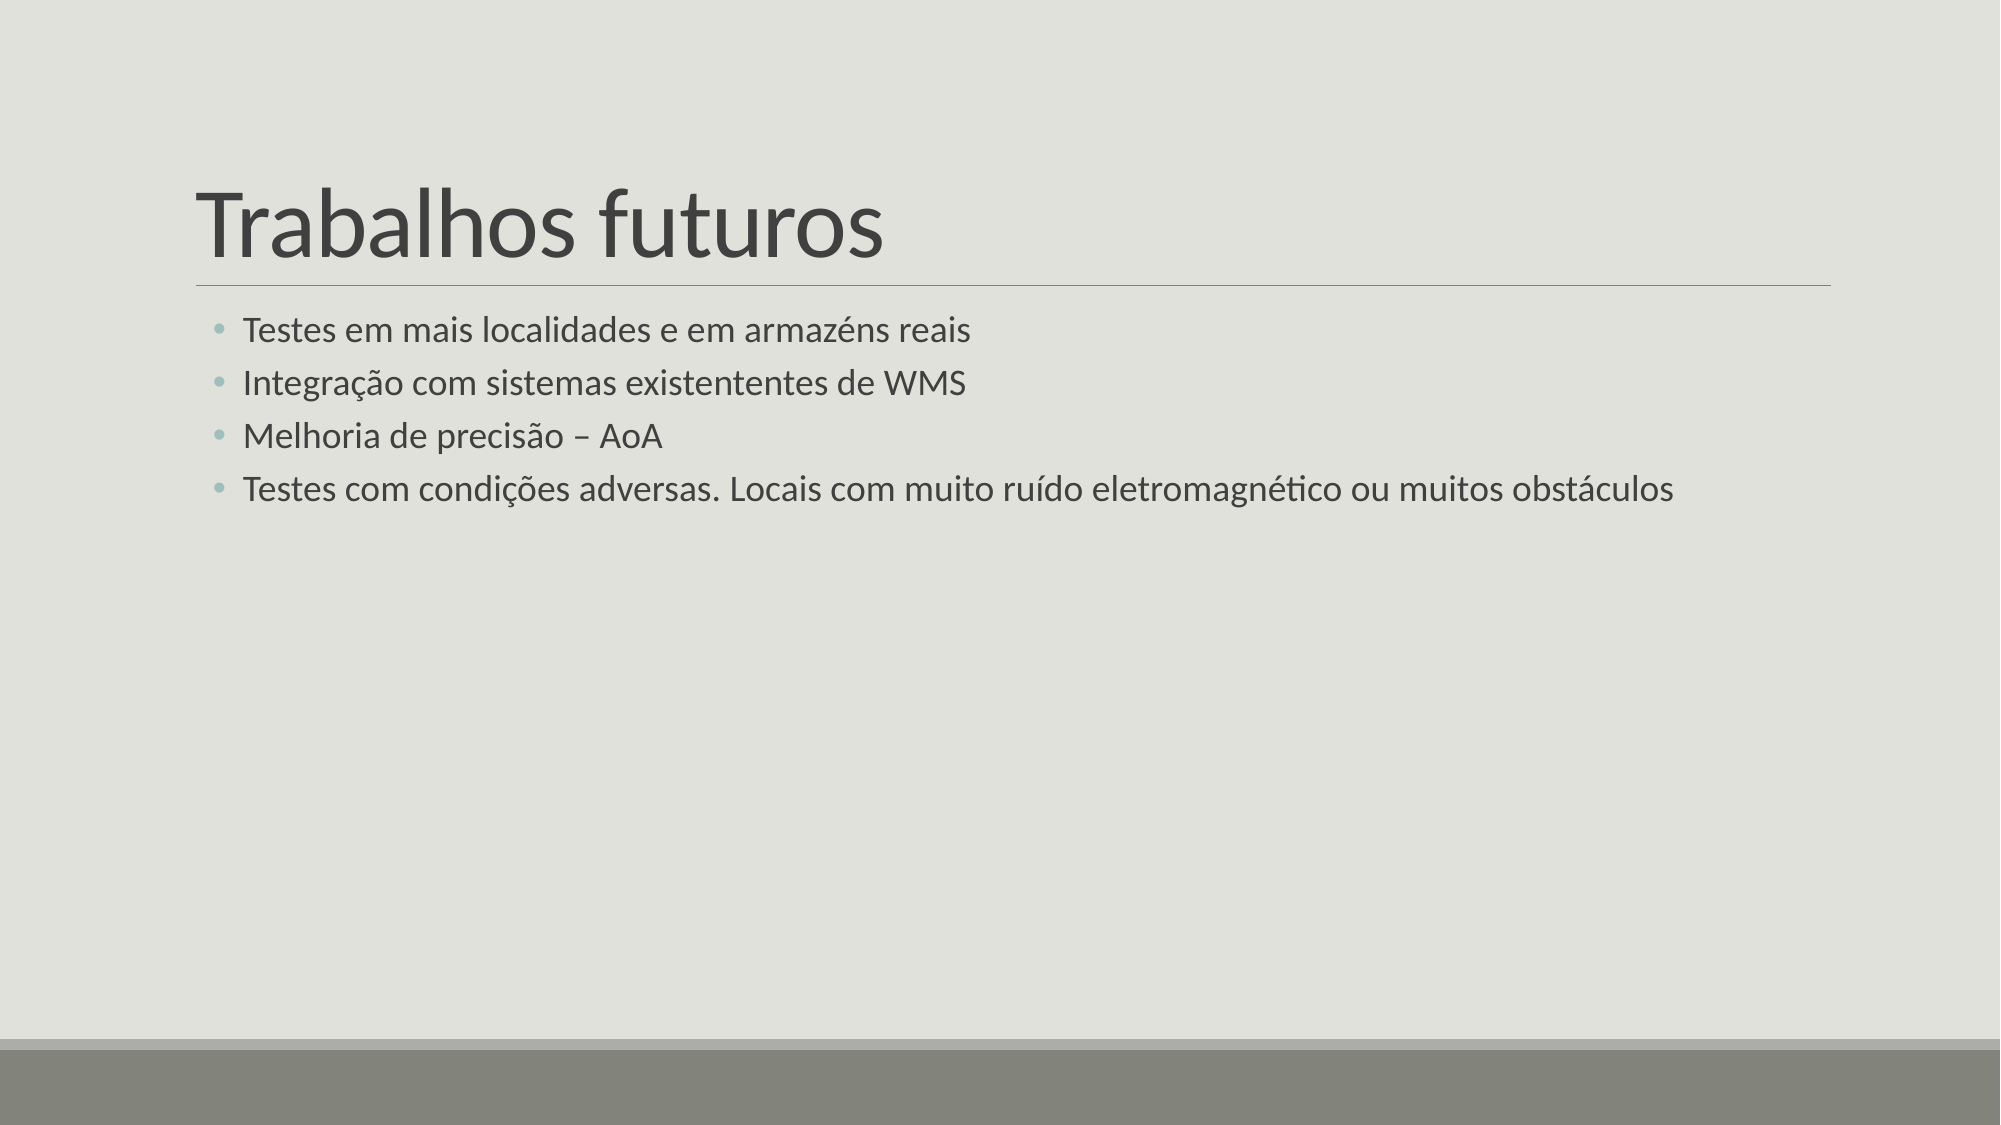

# Trabalhos futuros
Testes em mais localidades e em armazéns reais
Integração com sistemas existententes de WMS
Melhoria de precisão – AoA
Testes com condições adversas. Locais com muito ruído eletromagnético ou muitos obstáculos